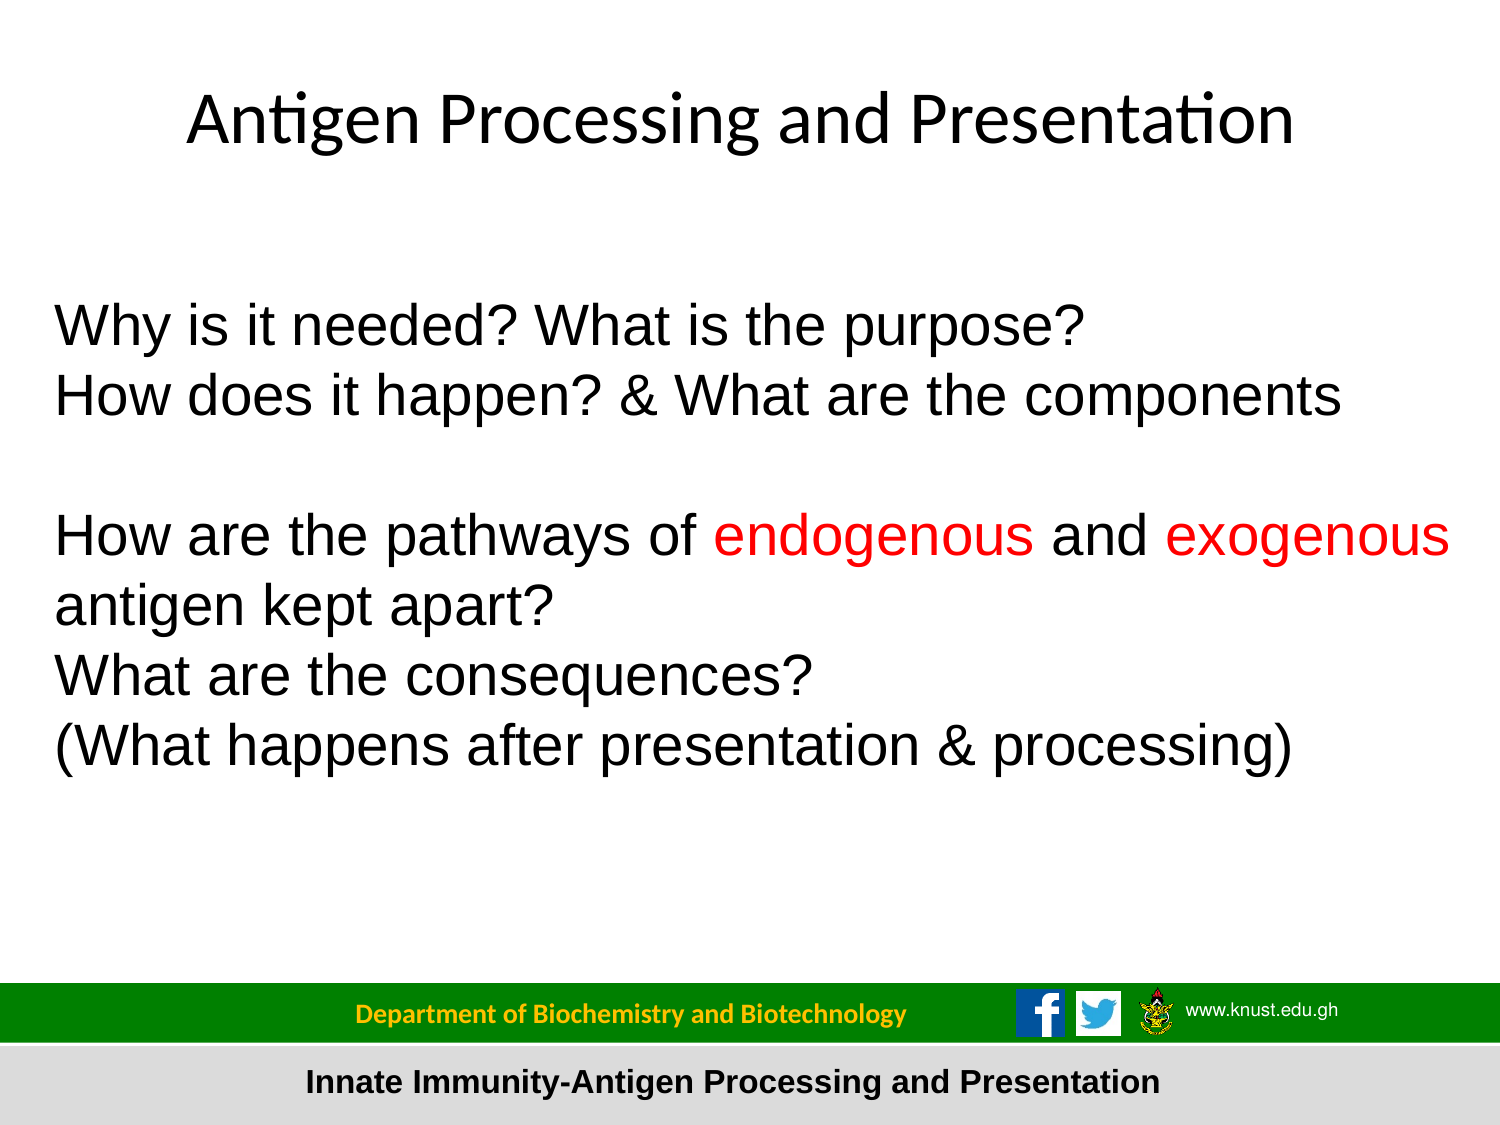

Antigen Processing and Presentation

Why is it needed? What is the purpose?
How does it happen? & What are the components

How are the pathways of endogenous and exogenous antigen kept apart?
What are the consequences?
(What happens after presentation & processing)
28
Department of Biochemistry and Biotechnology
Innate Immunity-Antigen Processing and Presentation